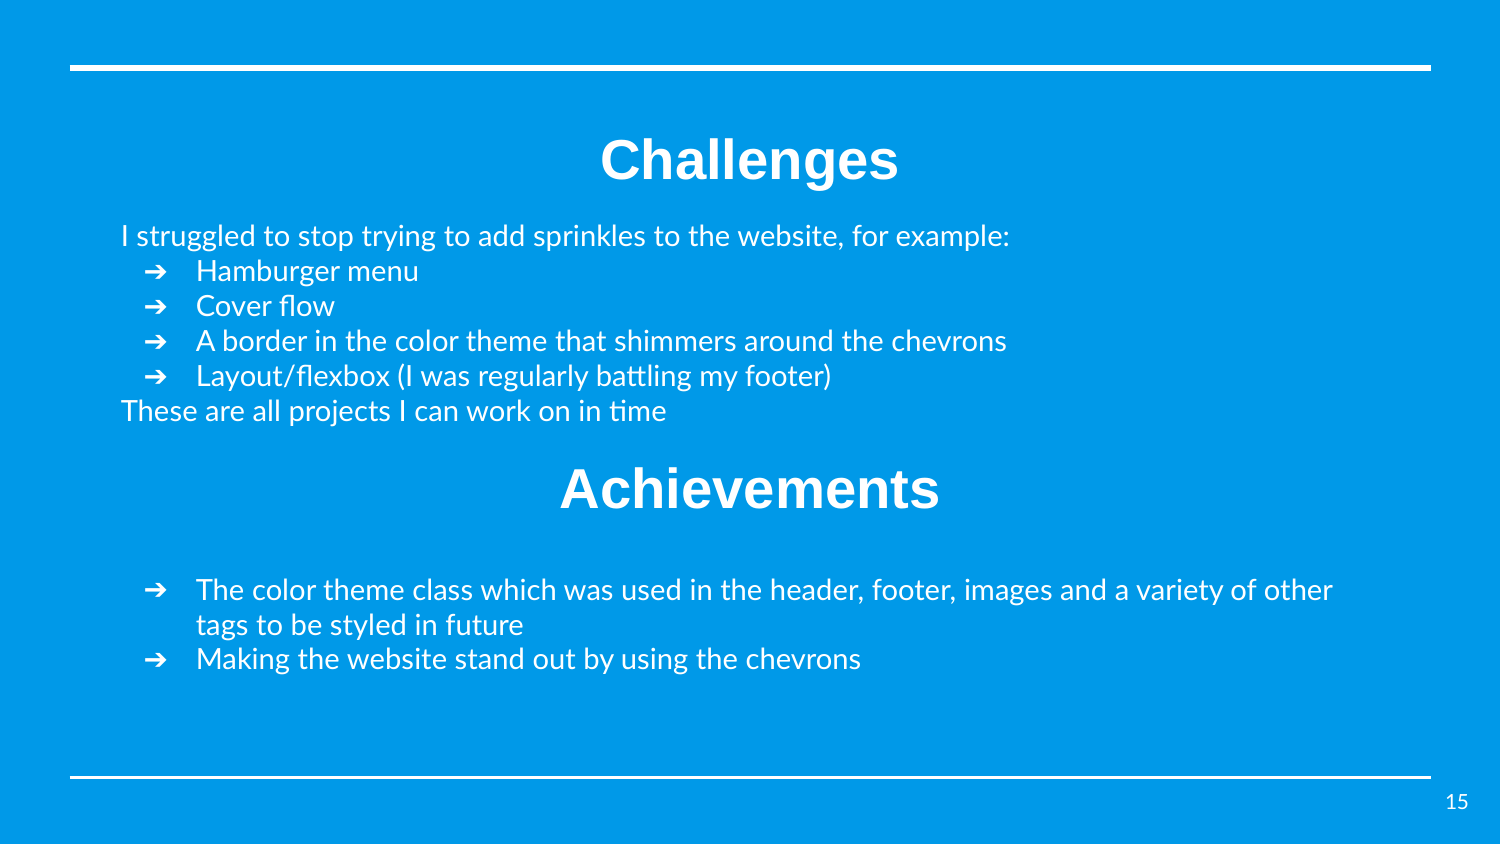

# Challenges
I struggled to stop trying to add sprinkles to the website, for example:
Hamburger menu
Cover flow
A border in the color theme that shimmers around the chevrons
Layout/flexbox (I was regularly battling my footer)
These are all projects I can work on in time
Achievements

The color theme class which was used in the header, footer, images and a variety of other tags to be styled in future
Making the website stand out by using the chevrons
15